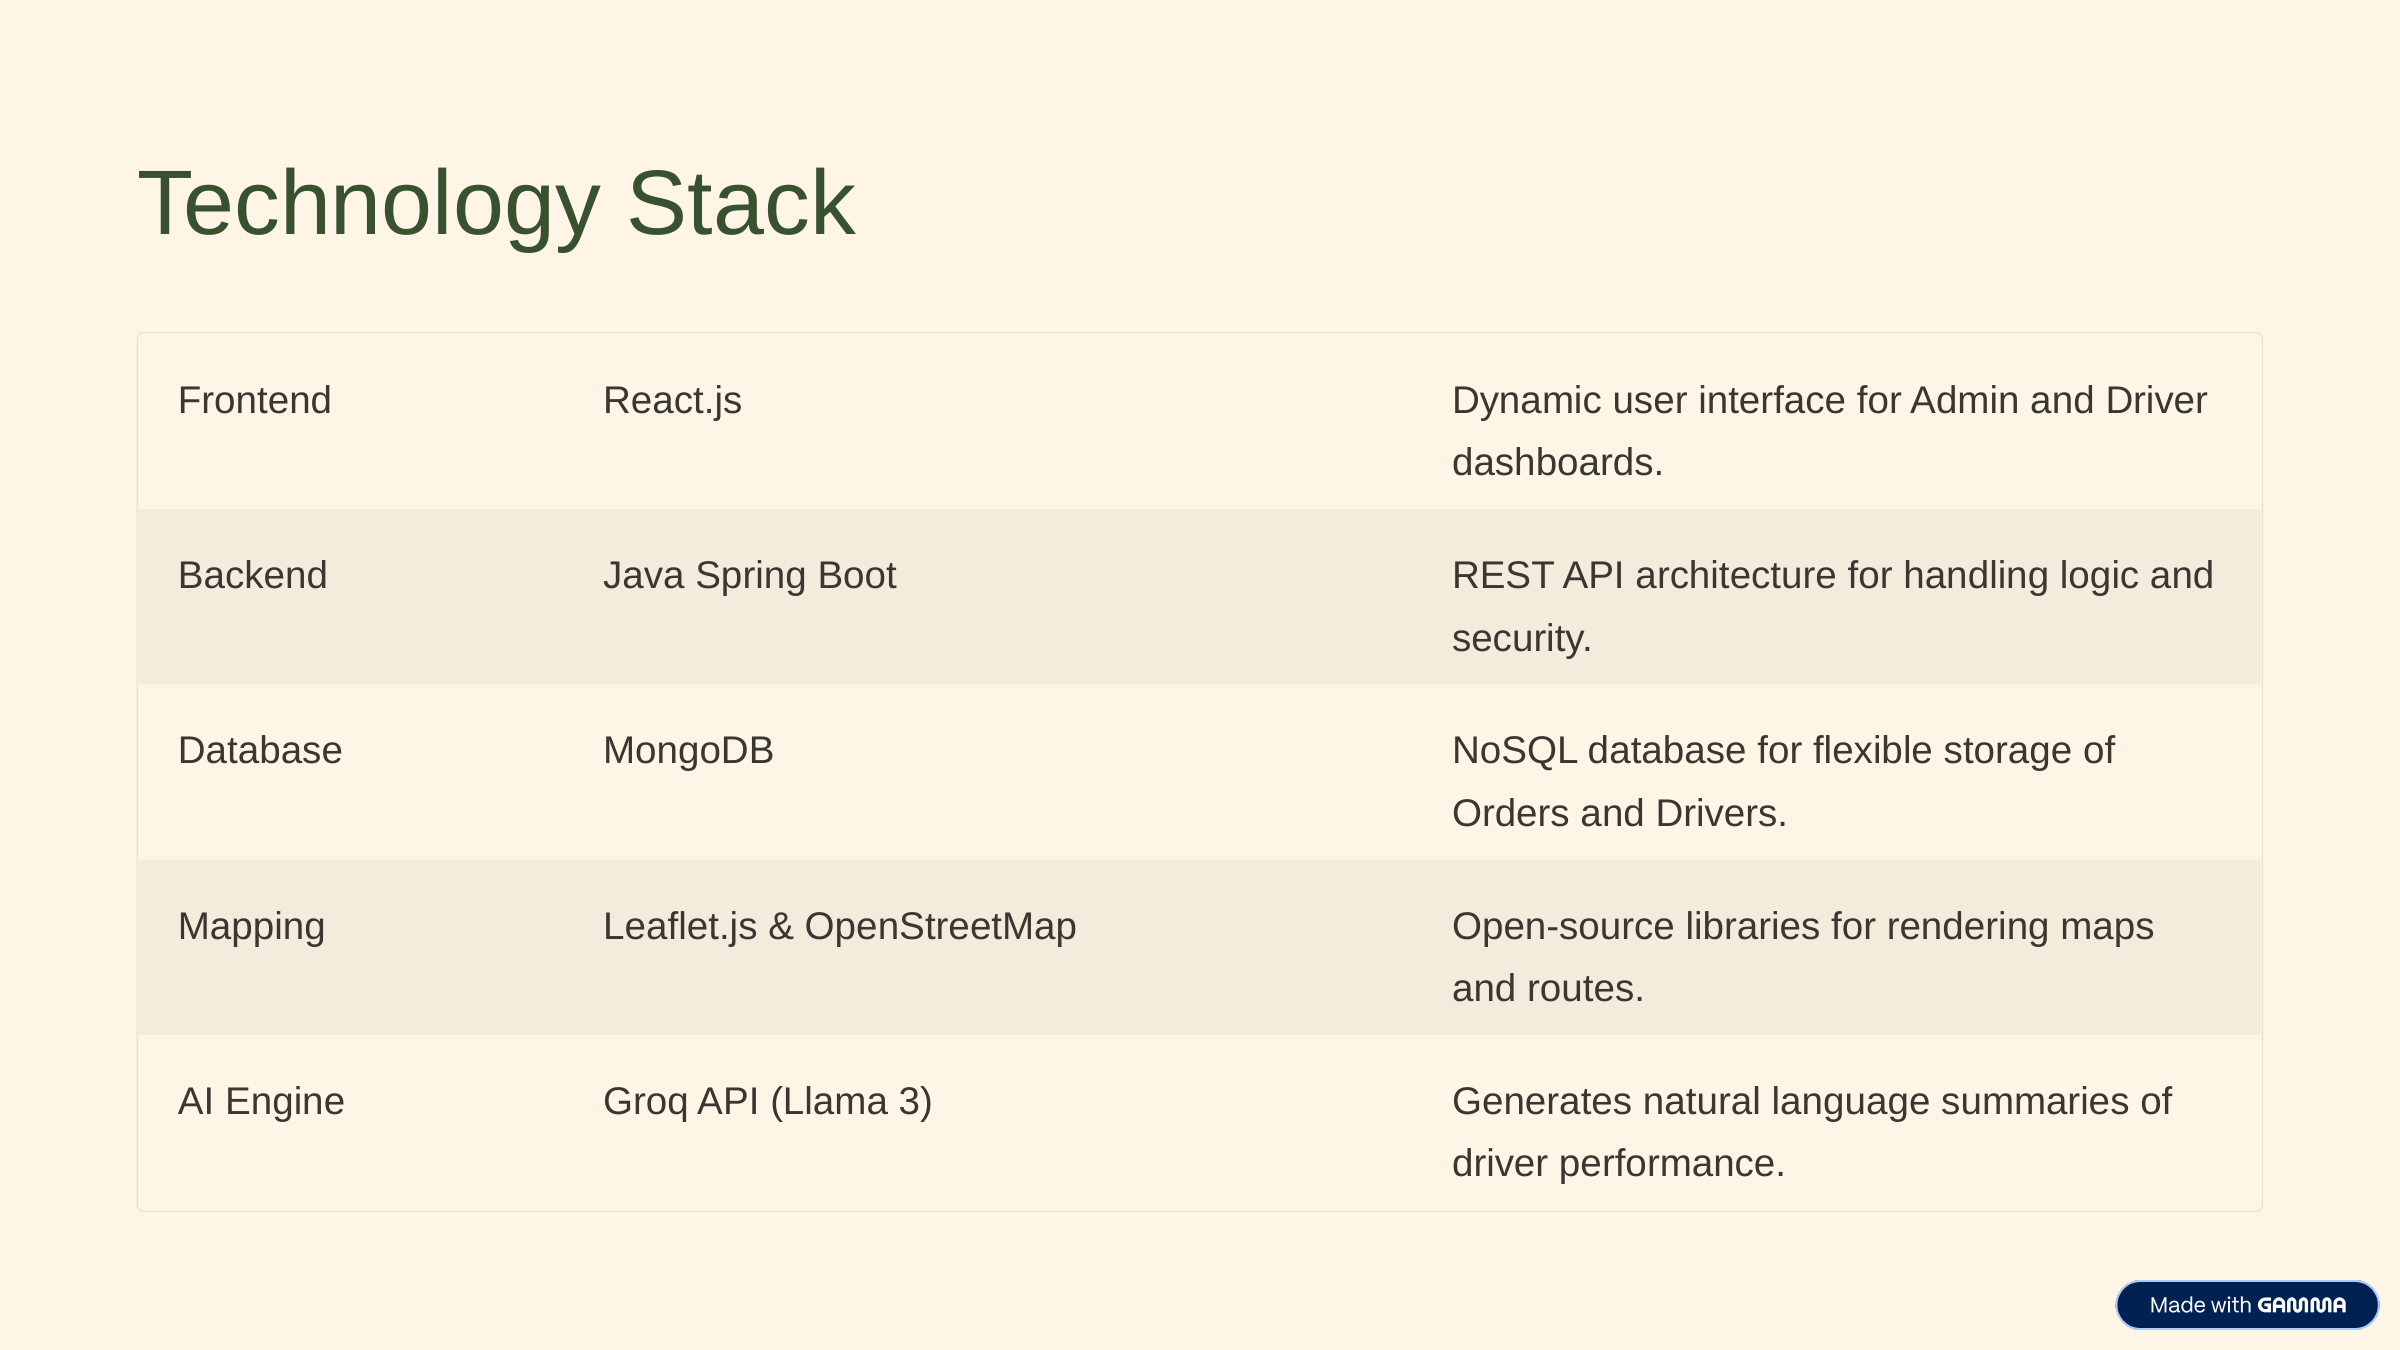

Technology Stack

Frontend
React.js
Dynamic user interface for Admin and Driver dashboards.

Backend
Java Spring Boot
REST API architecture for handling logic and security.

Database
MongoDB
NoSQL database for flexible storage of Orders and Drivers.

Mapping
Leaflet.js & OpenStreetMap
Open-source libraries for rendering maps and routes.

AI Engine
Groq API (Llama 3)
Generates natural language summaries of driver performance.